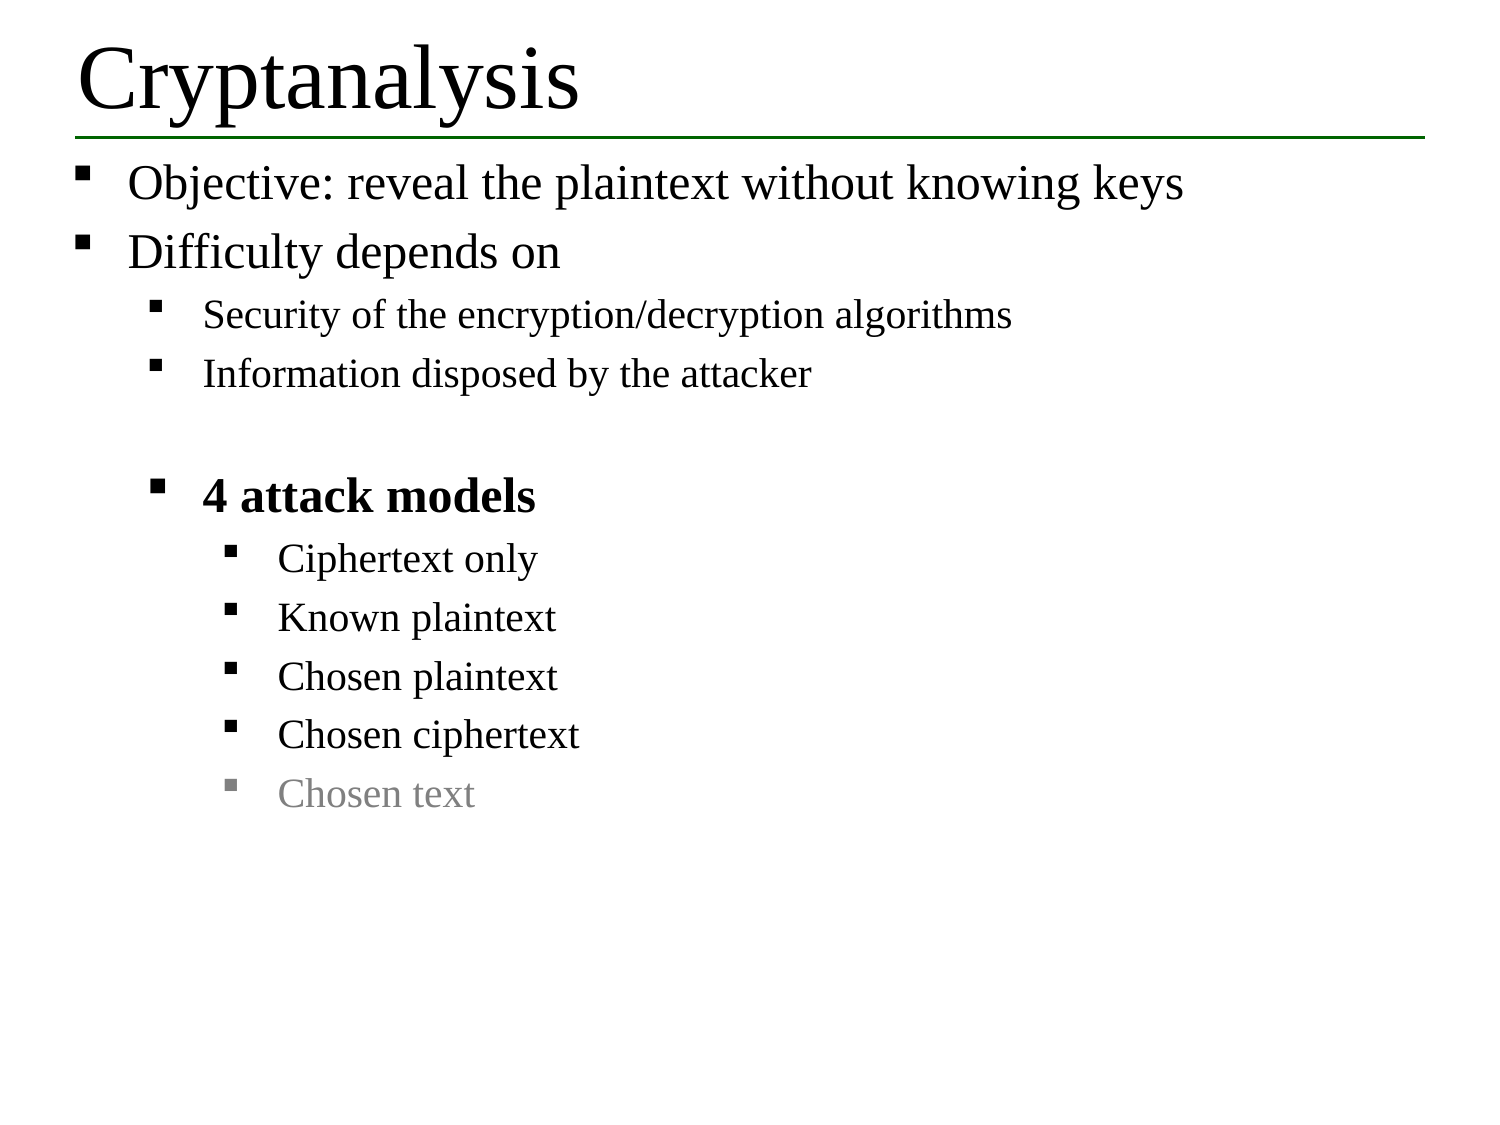

# Cryptanalysis

Objective: reveal the plaintext without knowing keys
Difficulty depends on
Security of the encryption/decryption algorithms
Information disposed by the attacker

4 attack models
Ciphertext only
Known plaintext
Chosen plaintext
Chosen ciphertext
Chosen text
8